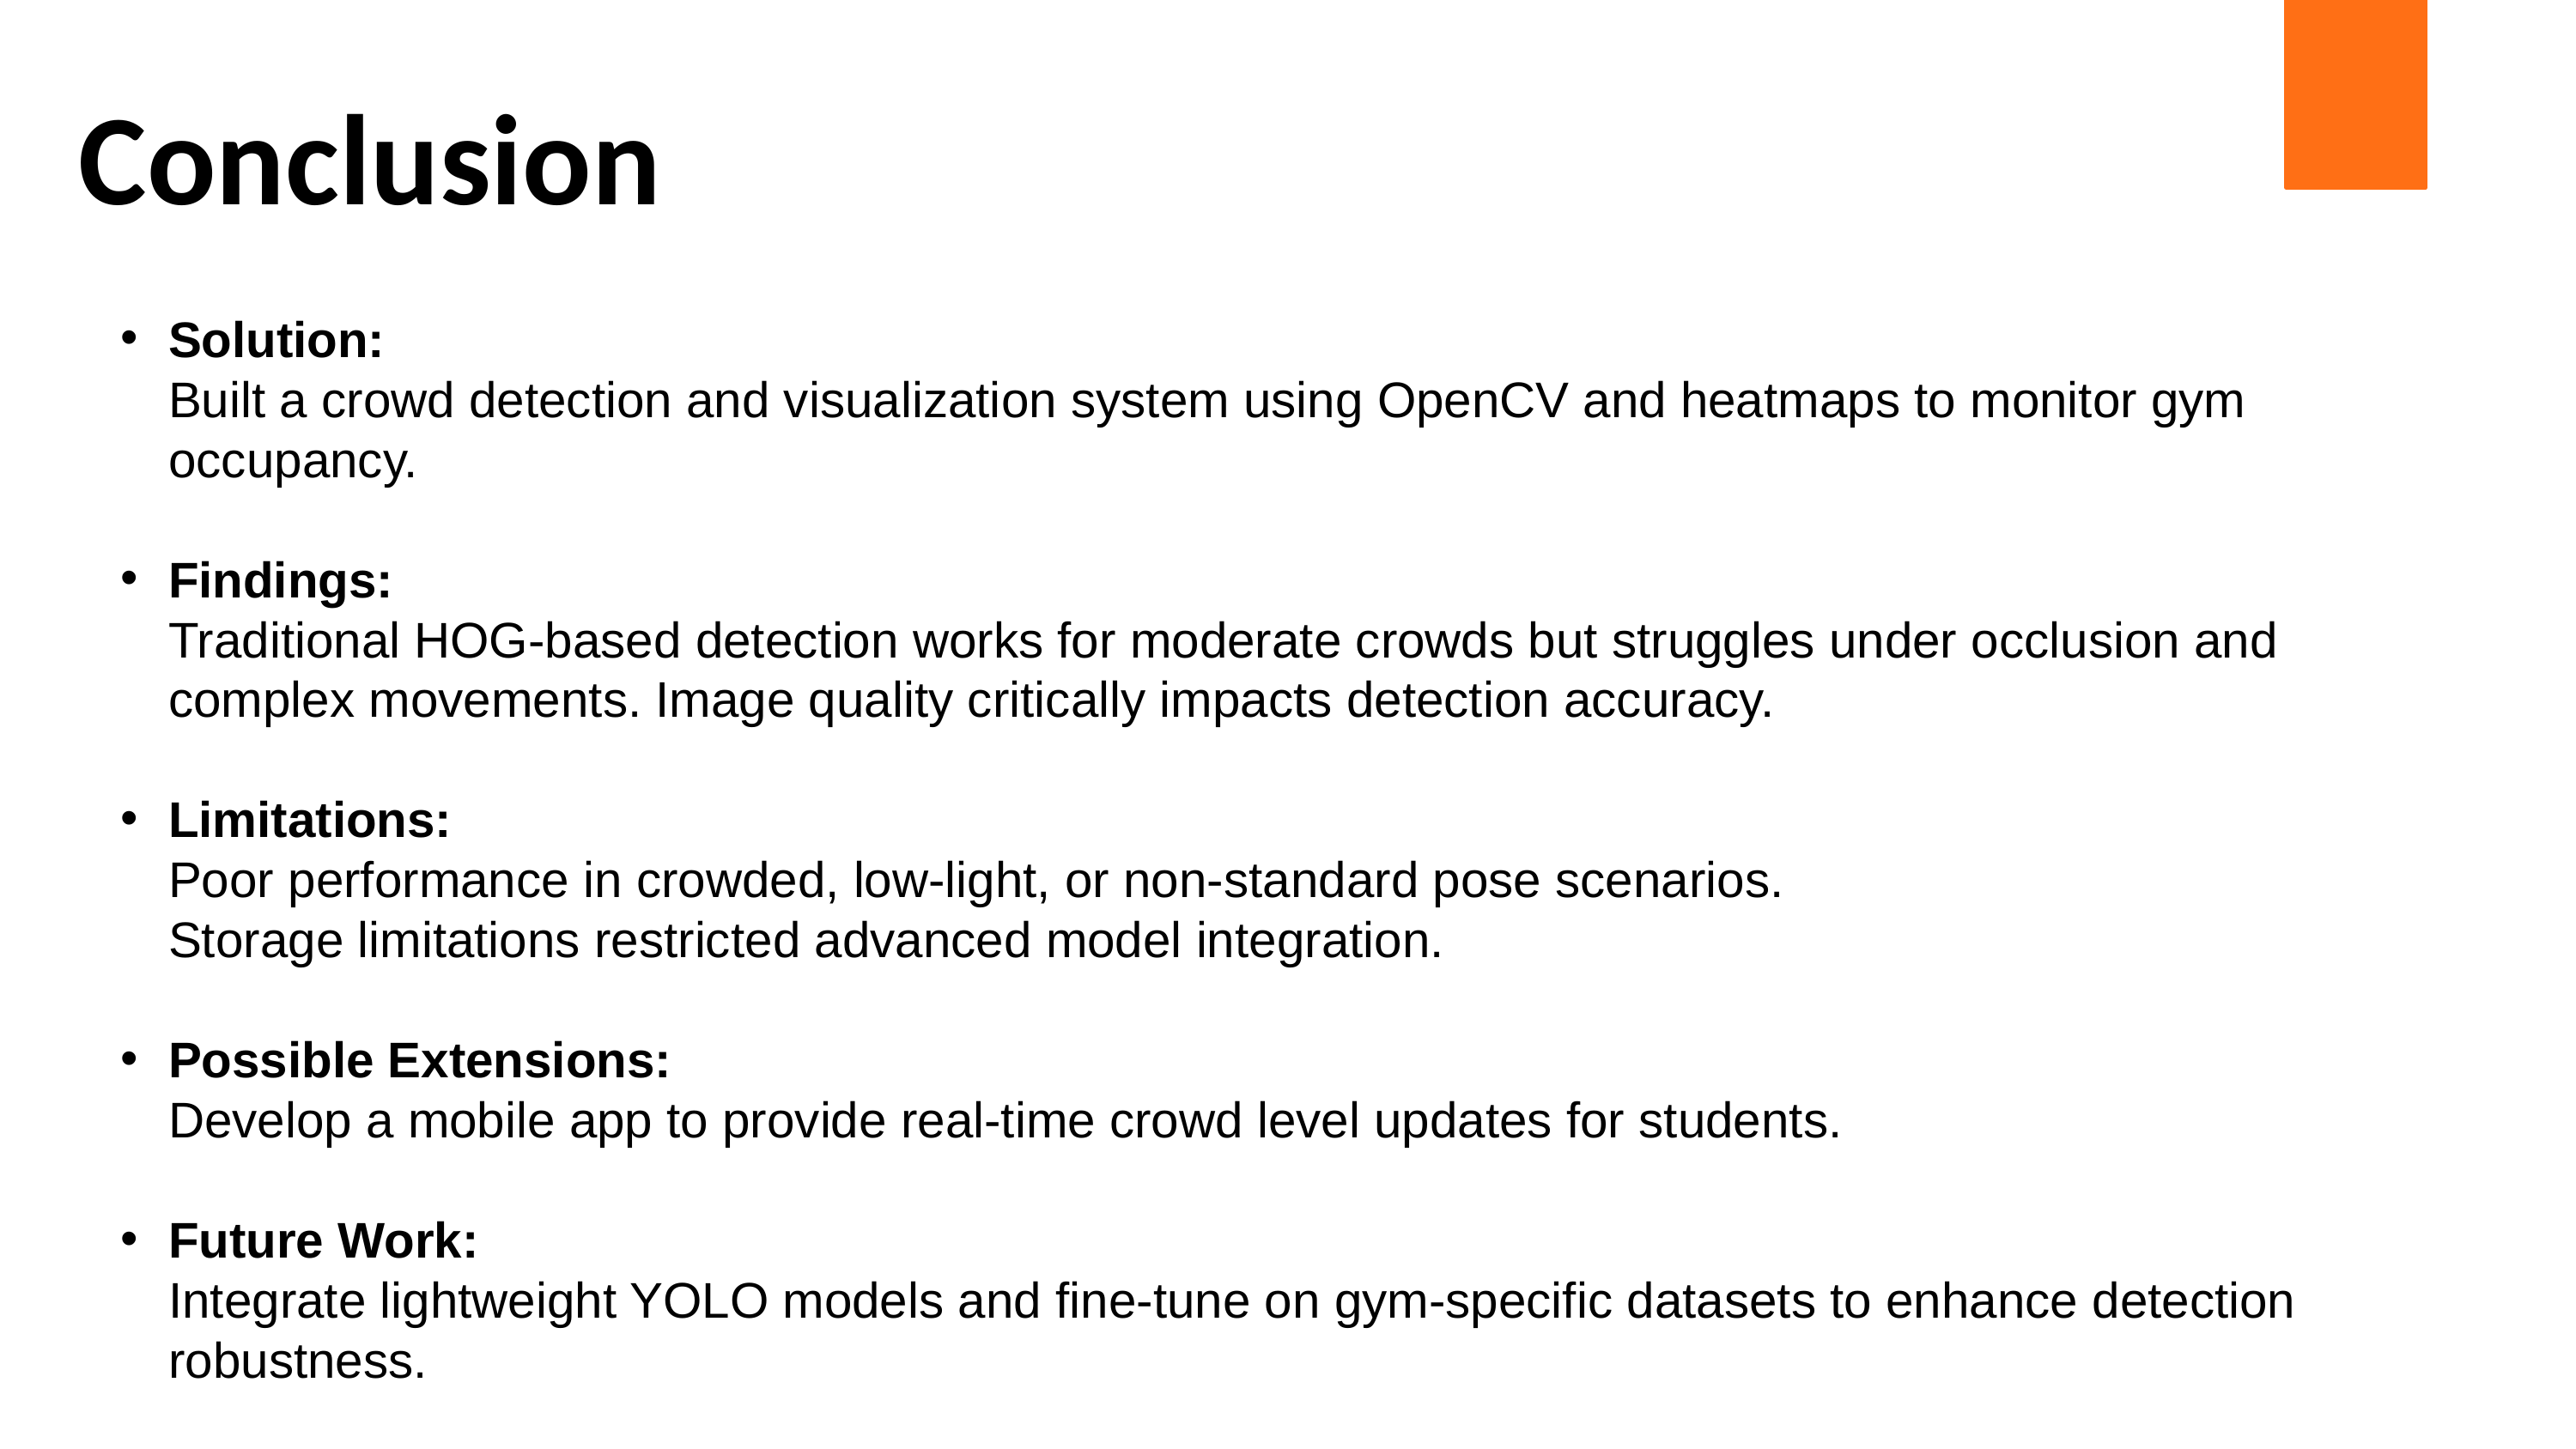

Conclusion
Solution:
Built a crowd detection and visualization system using OpenCV and heatmaps to monitor gym occupancy.

Findings:
Traditional HOG-based detection works for moderate crowds but struggles under occlusion and complex movements. Image quality critically impacts detection accuracy.

Limitations:
Poor performance in crowded, low-light, or non-standard pose scenarios.
Storage limitations restricted advanced model integration.

Possible Extensions:
Develop a mobile app to provide real-time crowd level updates for students.

Future Work:
Integrate lightweight YOLO models and fine-tune on gym-specific datasets to enhance detection robustness.